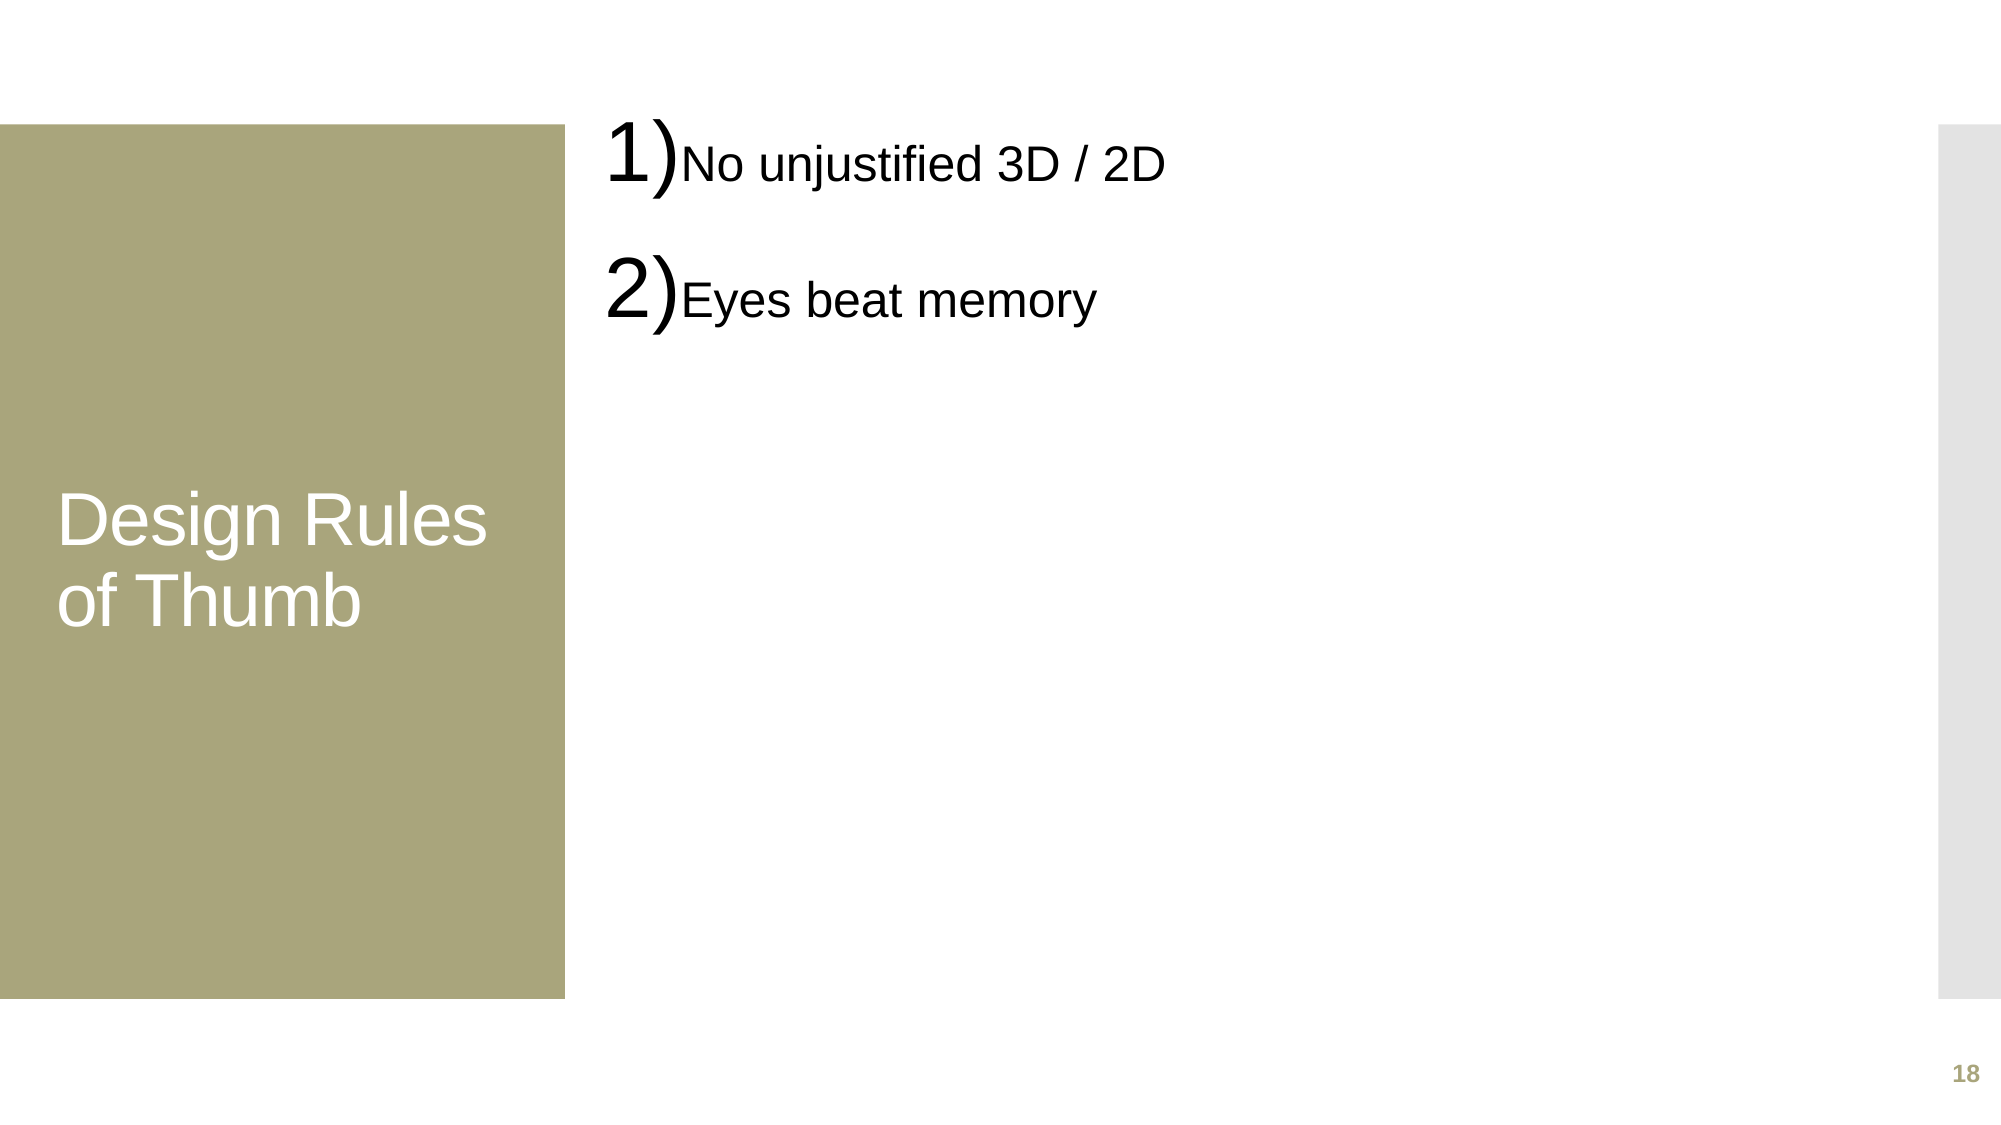

No unjustified 3D / 2D

Eyes beat memory

# Design Rules of Thumb
18